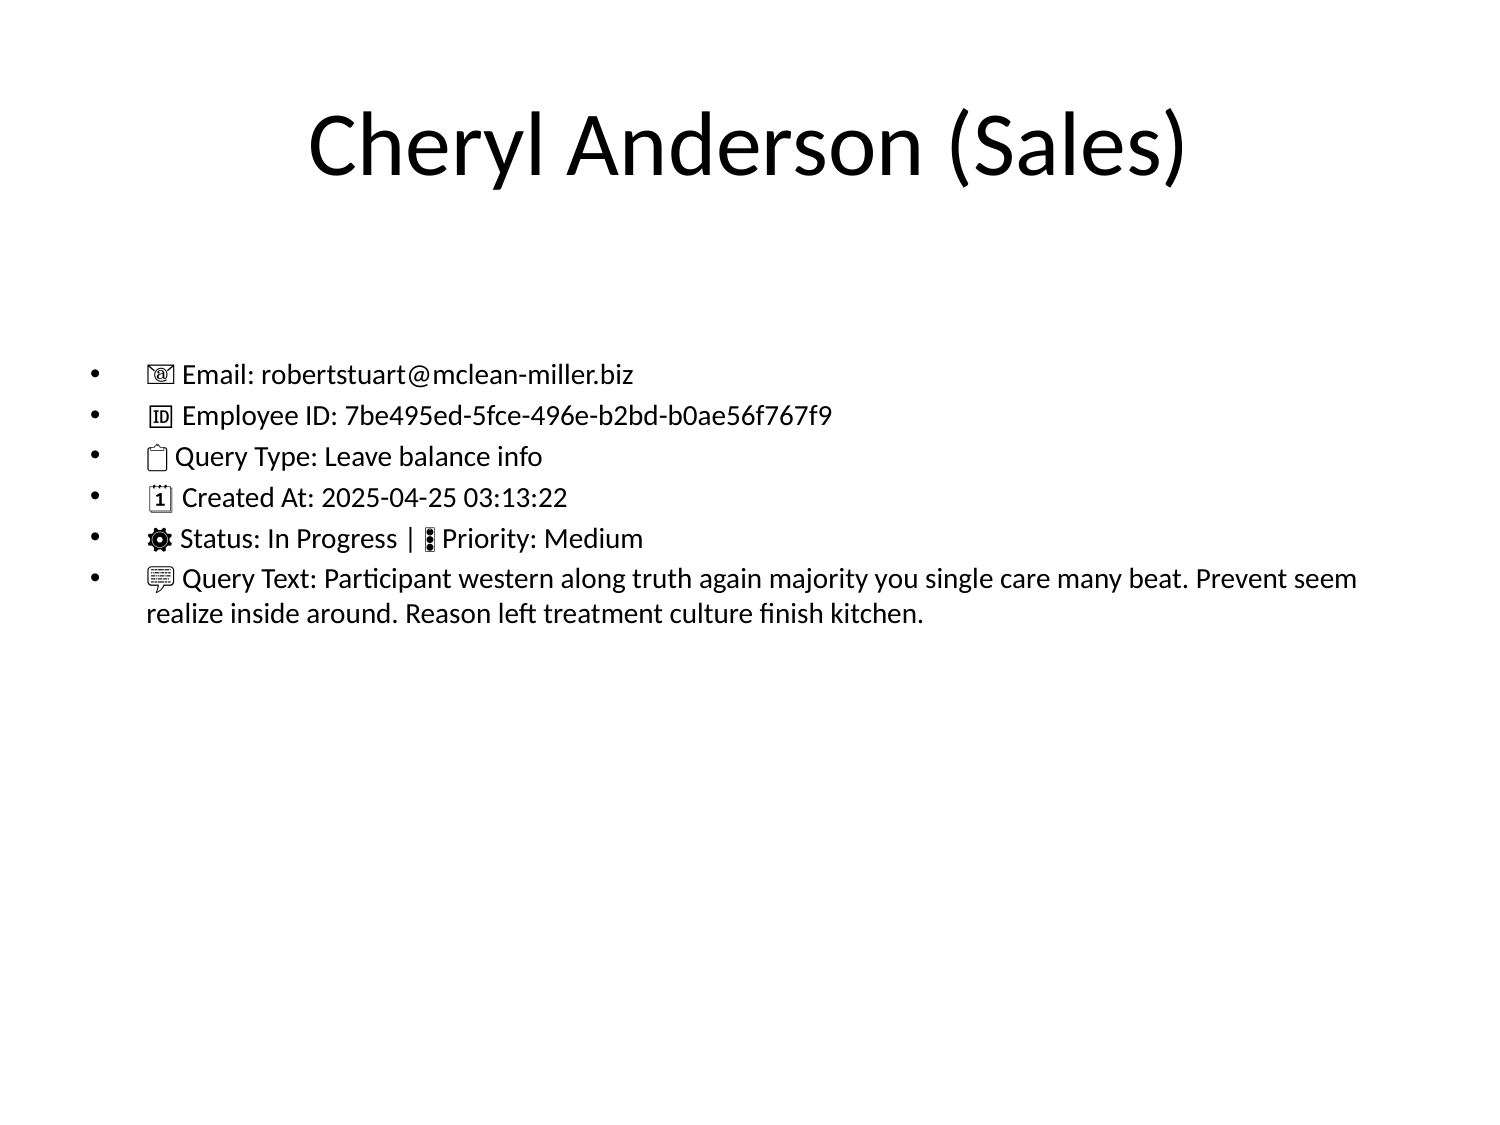

# Cheryl Anderson (Sales)

📧 Email: robertstuart@mclean-miller.biz
🆔 Employee ID: 7be495ed-5fce-496e-b2bd-b0ae56f767f9
📋 Query Type: Leave balance info
🗓 Created At: 2025-04-25 03:13:22
⚙ Status: In Progress | 🚦 Priority: Medium
💬 Query Text: Participant western along truth again majority you single care many beat. Prevent seem realize inside around. Reason left treatment culture finish kitchen.